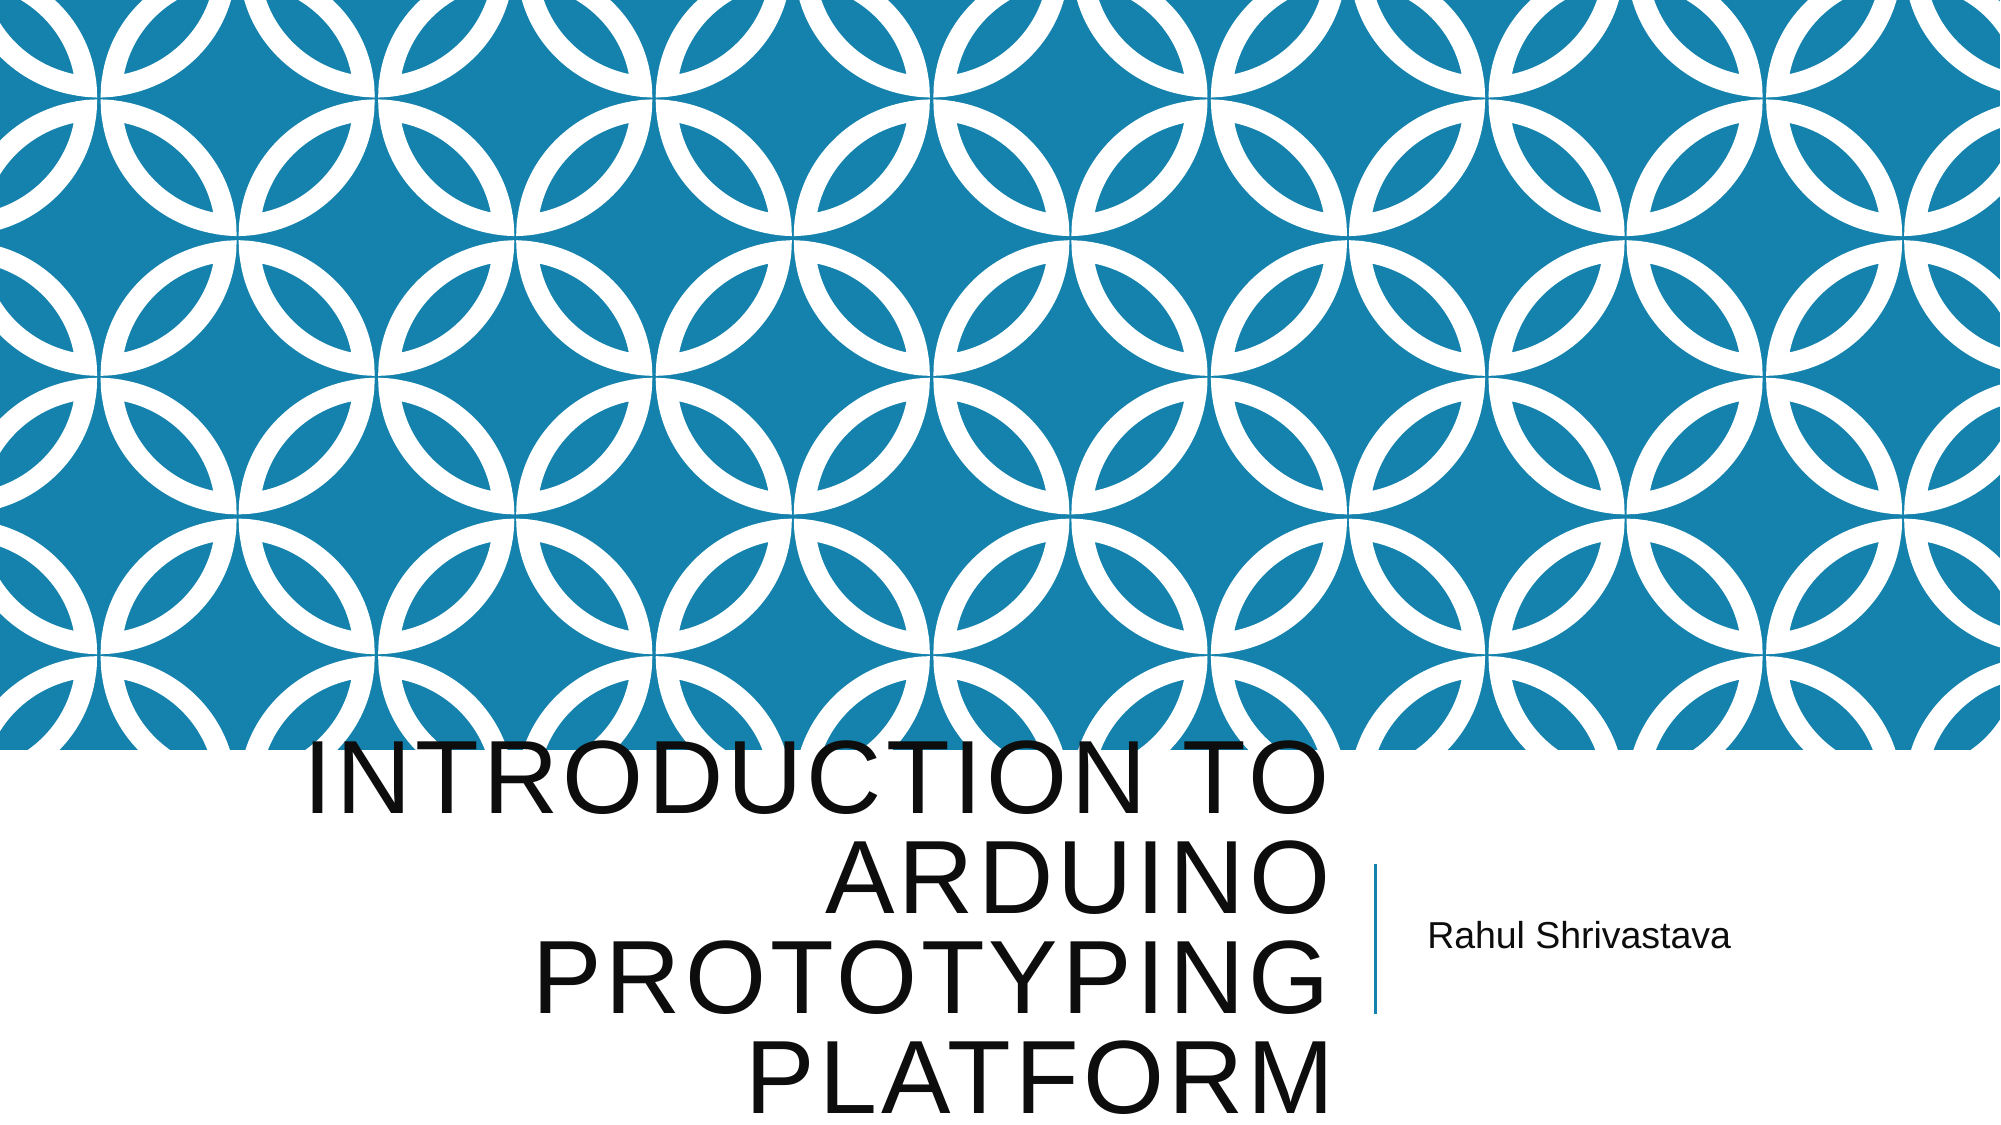

# Introduction to Arduino Prototyping Platform
Rahul Shrivastava